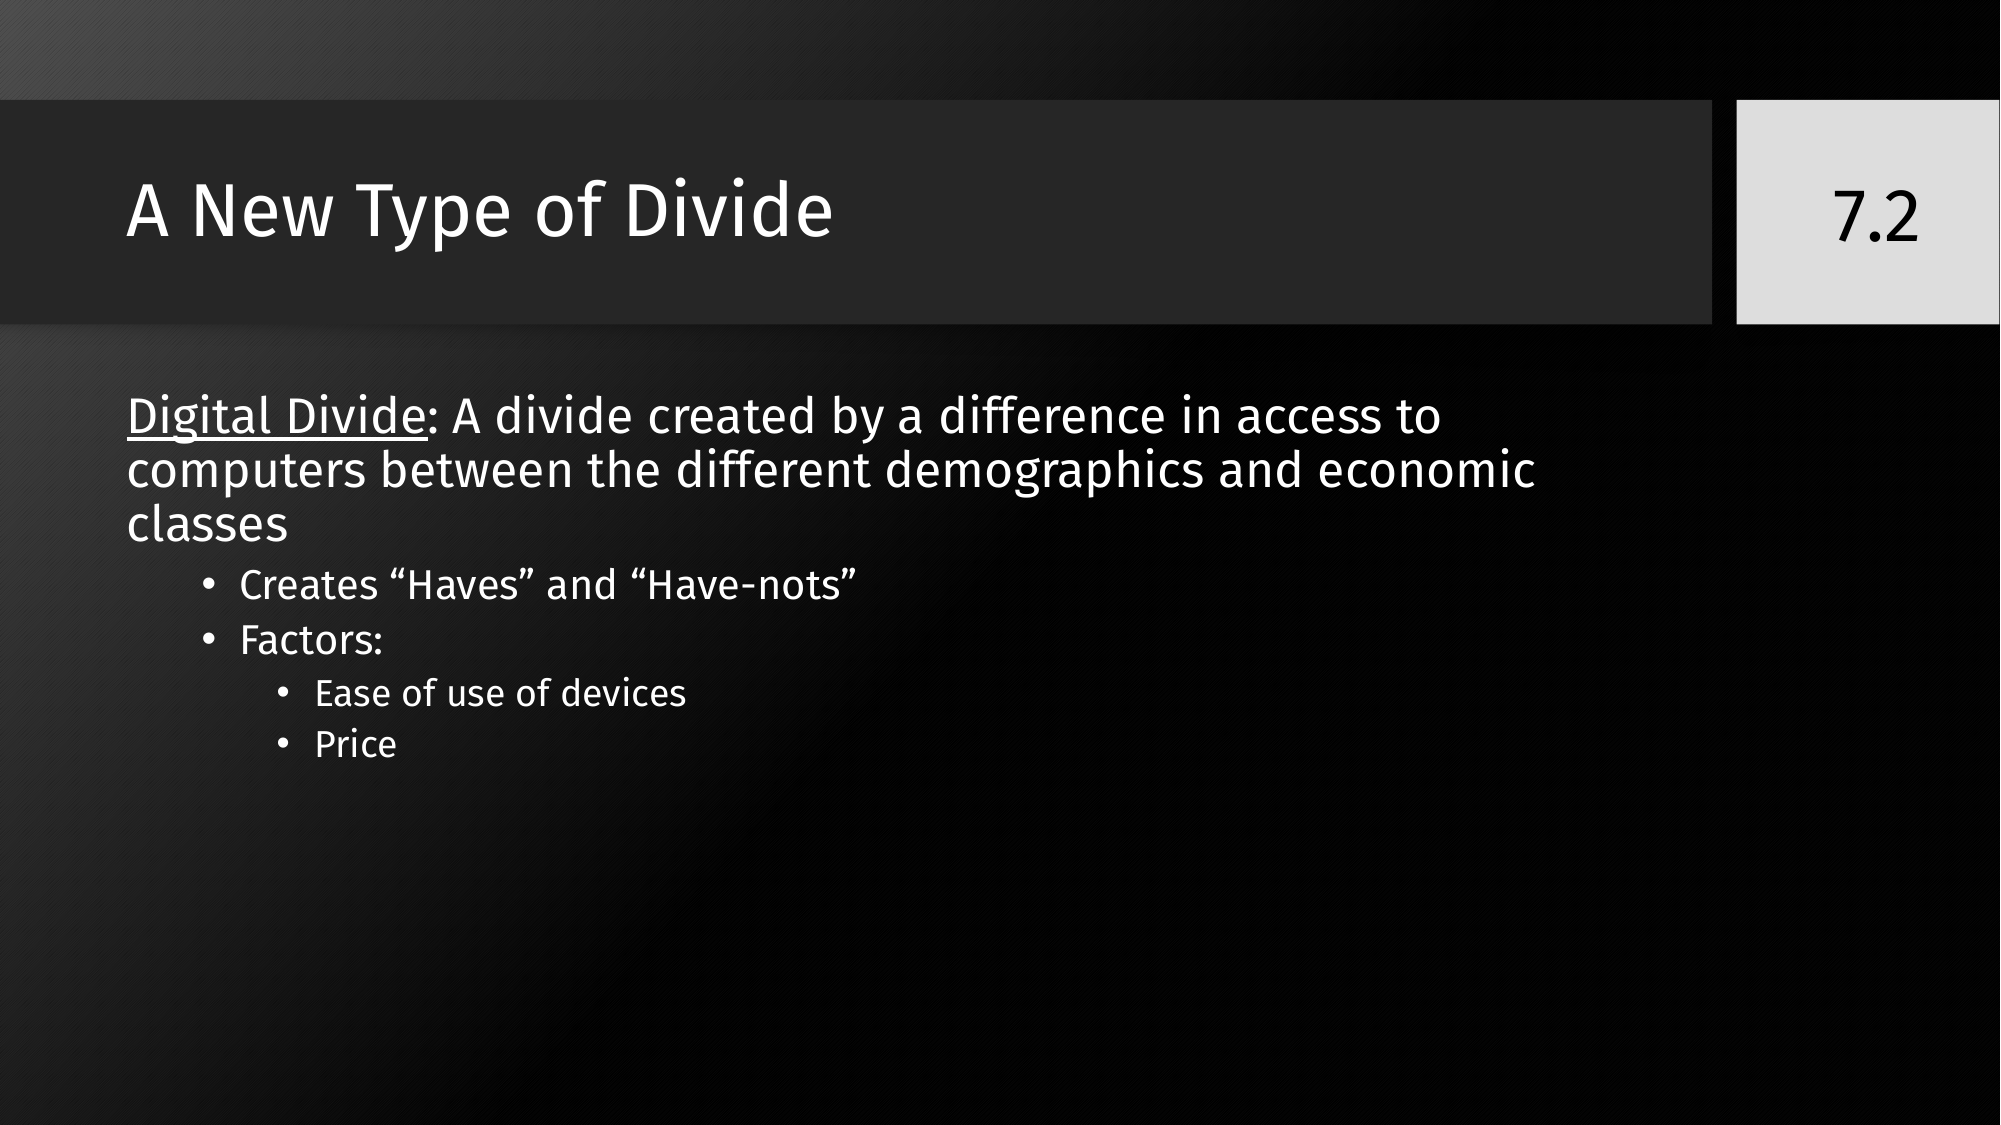

# A New Type of Divide
7.2
Digital Divide: A divide created by a difference in access to computers between the different demographics and economic classes
Creates “Haves” and “Have-nots”
Factors:
Ease of use of devices
Price